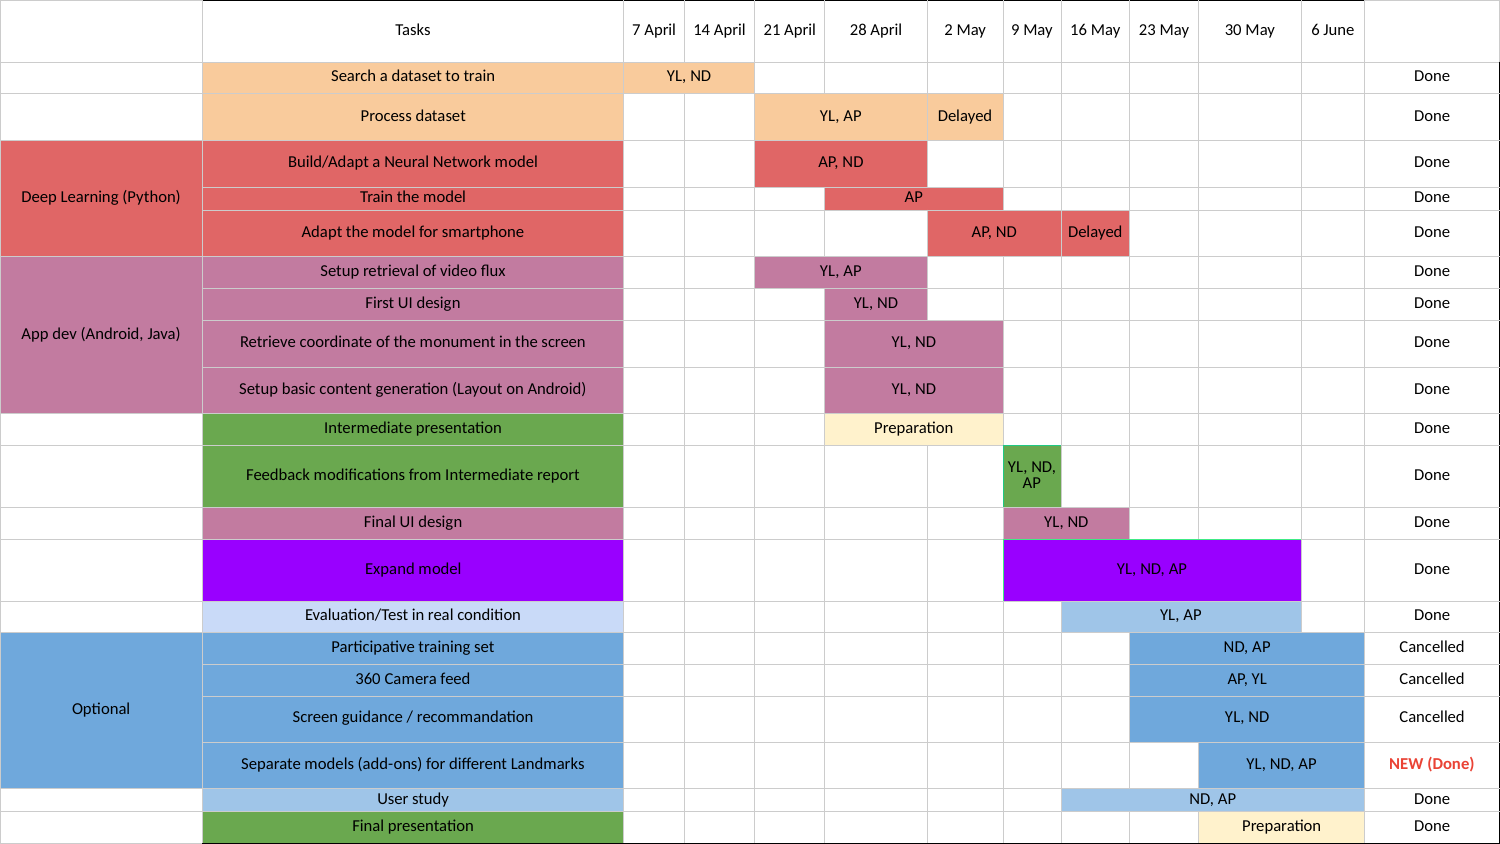

|  | Tasks | 7 April | 14 April | 21 April | 28 April | 2 May | 9 May | 16 May | 23 May | 30 May | 6 June |  |
| --- | --- | --- | --- | --- | --- | --- | --- | --- | --- | --- | --- | --- |
|  | Search a dataset to train | YL, ND |  |  |  |  |  |  |  |  |  | Done |
|  | Process dataset |  |  | YL, AP |  | Delayed |  |  |  |  |  | Done |
| Deep Learning (Python) | Build/Adapt a Neural Network model |  |  | AP, ND |  |  |  |  |  |  |  | Done |
|  | Train the model |  |  |  | AP |  |  |  |  |  |  | Done |
|  | Adapt the model for smartphone |  |  |  |  | AP, ND |  | Delayed |  |  |  | Done |
| App dev (Android, Java) | Setup retrieval of video flux |  |  | YL, AP |  |  |  |  |  |  |  | Done |
|  | First UI design |  |  |  | YL, ND |  |  |  |  |  |  | Done |
|  | Retrieve coordinate of the monument in the screen |  |  |  | YL, ND |  |  |  |  |  |  | Done |
|  | Setup basic content generation (Layout on Android) |  |  |  | YL, ND |  |  |  |  |  |  | Done |
|  | Intermediate presentation |  |  |  | Preparation |  |  |  |  |  |  | Done |
|  | Feedback modifications from Intermediate report |  |  |  |  |  | YL, ND, AP |  |  |  |  | Done |
|  | Final UI design |  |  |  |  |  | YL, ND |  |  |  |  | Done |
|  | Expand model |  |  |  |  |  | YL, ND, AP |  |  |  |  | Done |
|  | Evaluation/Test in real condition |  |  |  |  |  |  | YL, AP |  |  |  | Done |
| Optional | Participative training set |  |  |  |  |  |  |  | ND, AP |  |  | Cancelled |
|  | 360 Camera feed |  |  |  |  |  |  |  | AP, YL |  |  | Cancelled |
|  | Screen guidance / recommandation |  |  |  |  |  |  |  | YL, ND |  |  | Cancelled |
|  | Separate models (add-ons) for different Landmarks |  |  |  |  |  |  |  |  | YL, ND, AP |  | NEW (Done) |
|  | User study |  |  |  |  |  |  | ND, AP |  |  |  | Done |
|  | Final presentation |  |  |  |  |  |  |  |  | Preparation |  | Done |